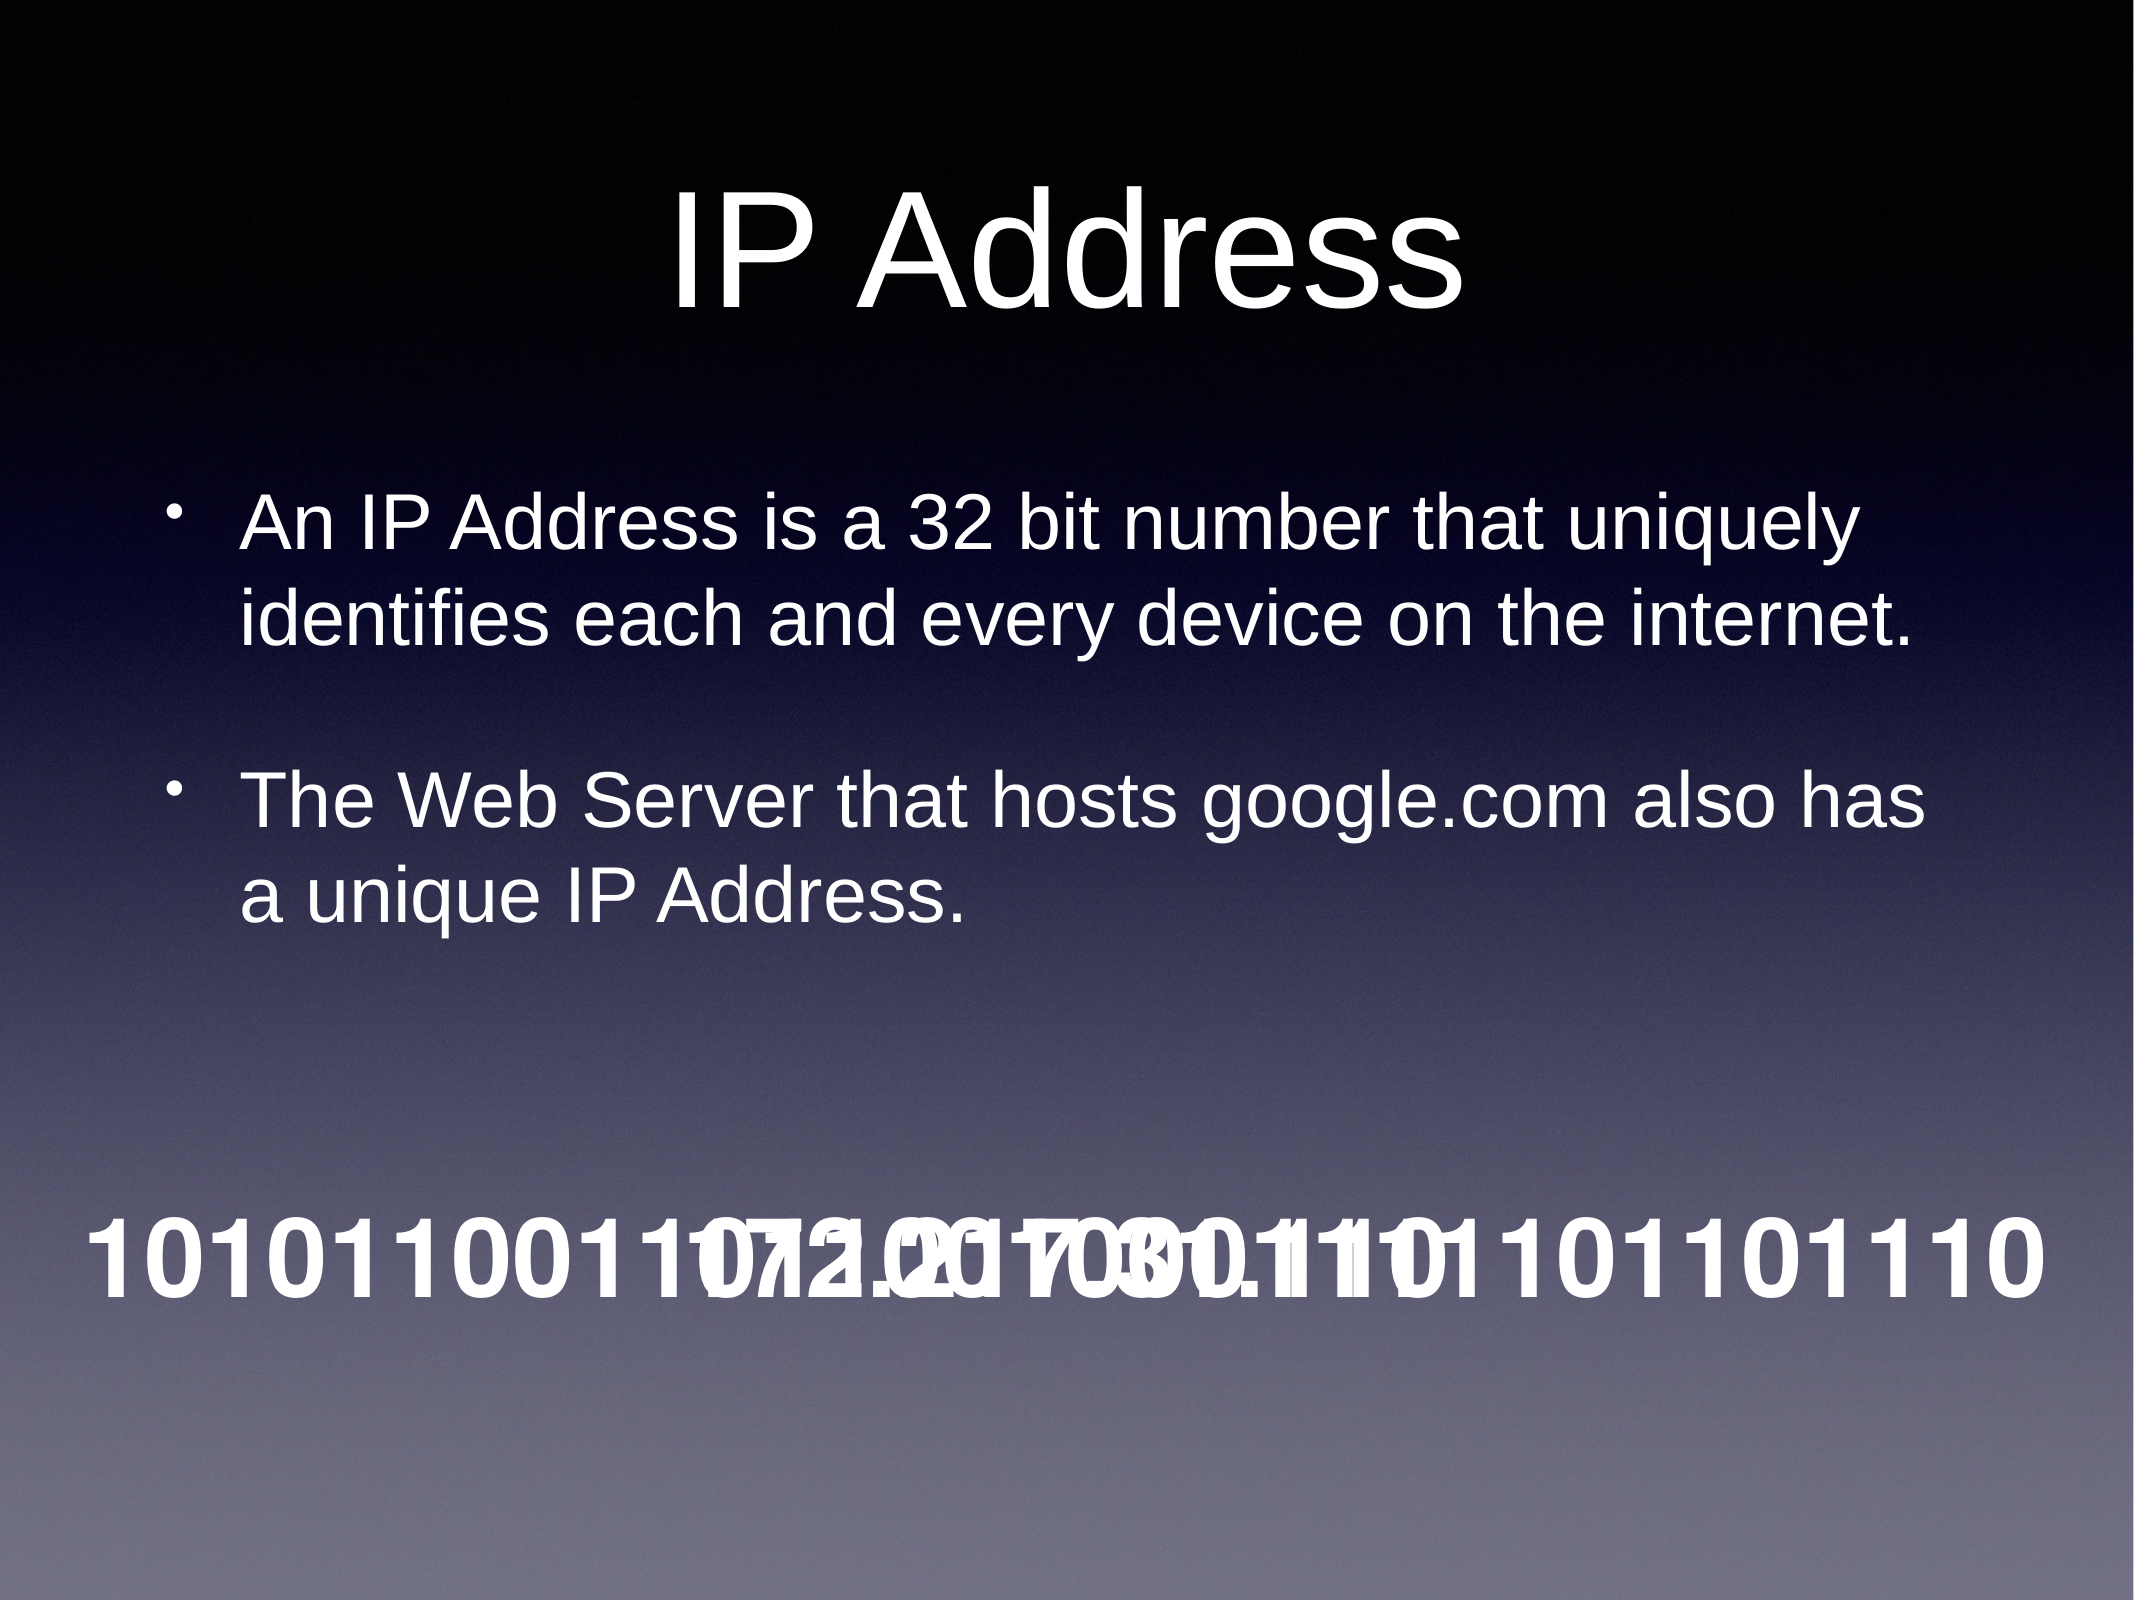

# IP Address
An IP Address is a 32 bit number that uniquely identifies each and every device on the internet.
The Web Server that hosts google.com also has a unique IP Address.
10101100110110010001111101101110
172.217.31.110